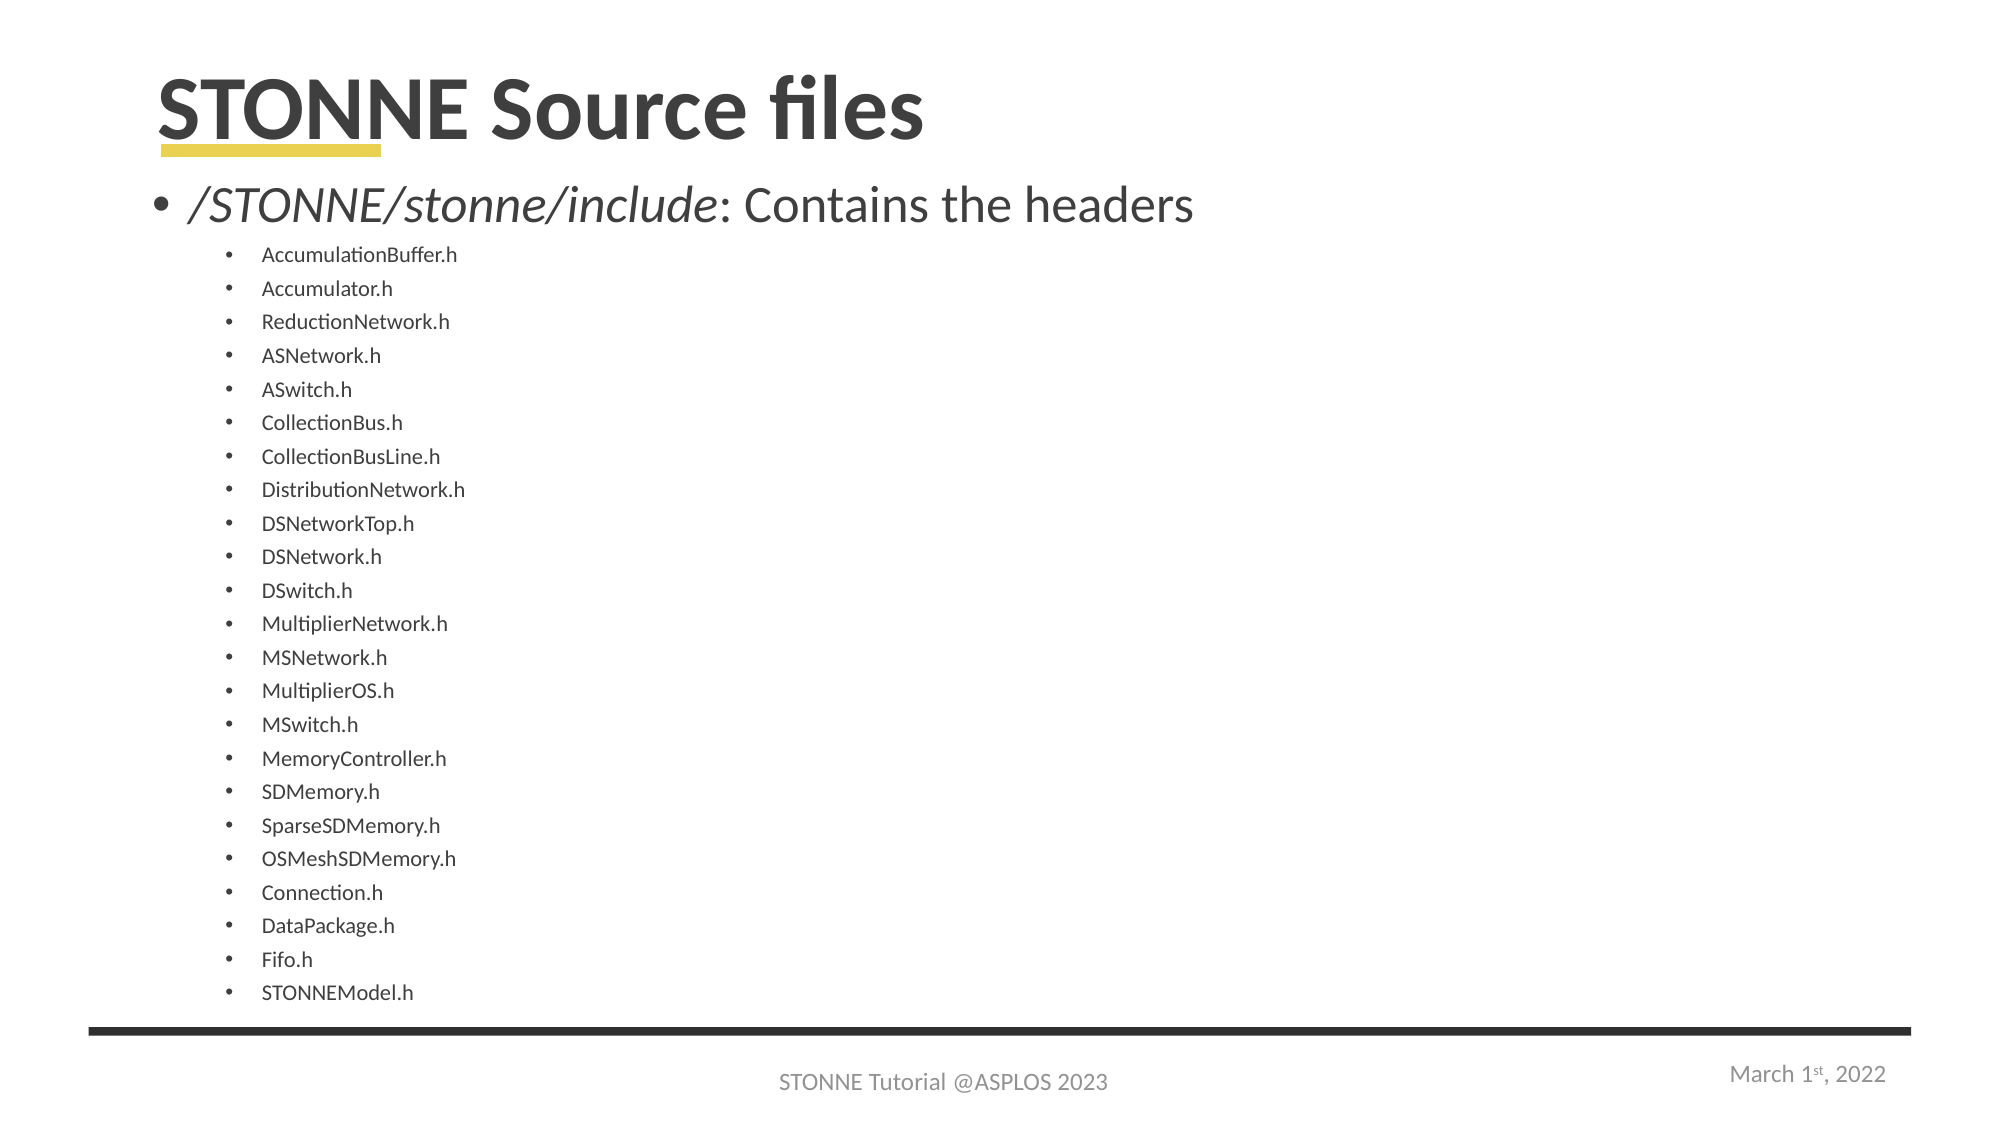

# STONNE Source files
/STONNE/stonne/include: Contains the headers
AccumulationBuffer.h
Accumulator.h
ReductionNetwork.h
ASNetwork.h
ASwitch.h
CollectionBus.h
CollectionBusLine.h
DistributionNetwork.h
DSNetworkTop.h
DSNetwork.h
DSwitch.h
MultiplierNetwork.h
MSNetwork.h
MultiplierOS.h
MSwitch.h
MemoryController.h
SDMemory.h
SparseSDMemory.h
OSMeshSDMemory.h
Connection.h
DataPackage.h
Fifo.h
STONNEModel.h

March 1st, 2022
STONNE Tutorial @ASPLOS 2023